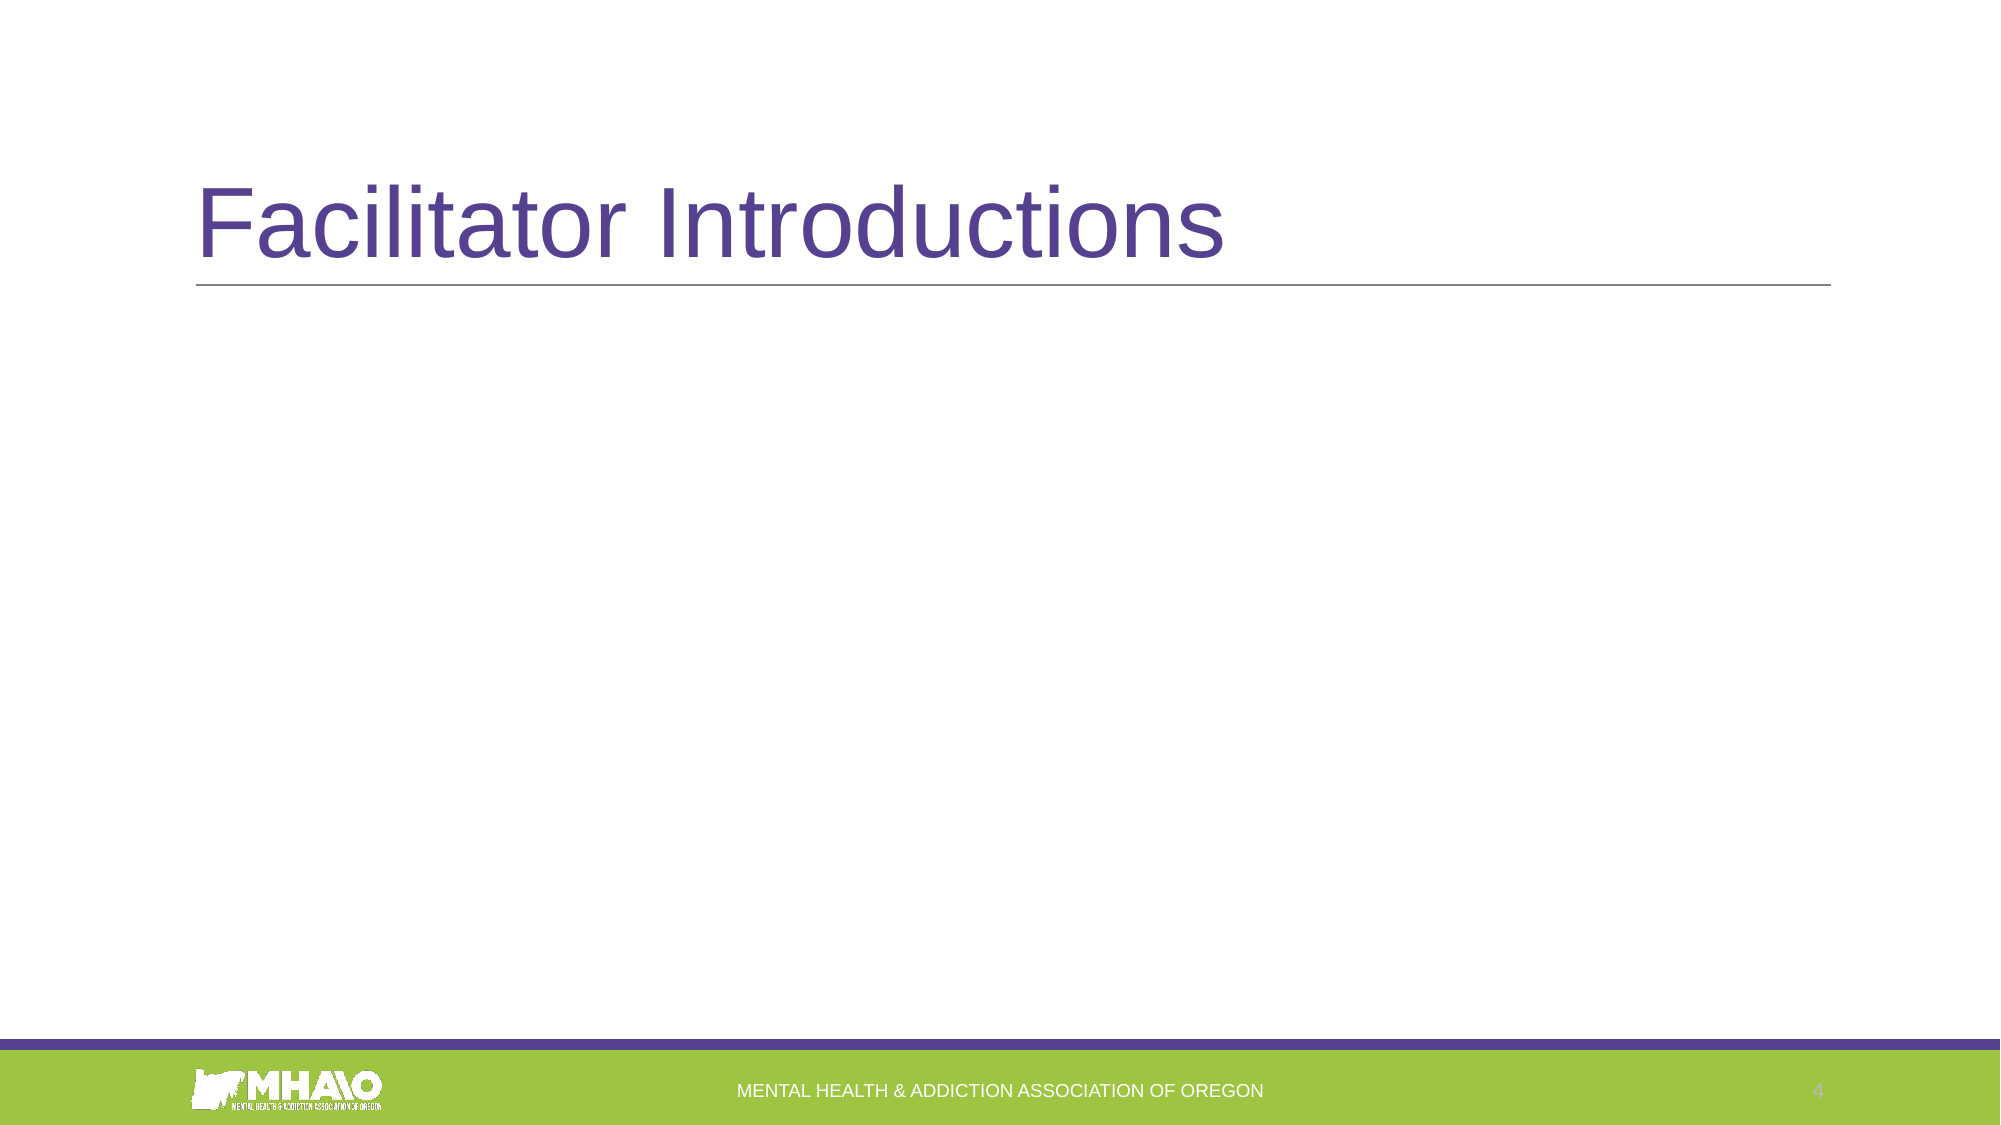

# Facilitator Introductions

MENTAL HEALTH & ADDICTION ASSOCIATION OF OREGON
4